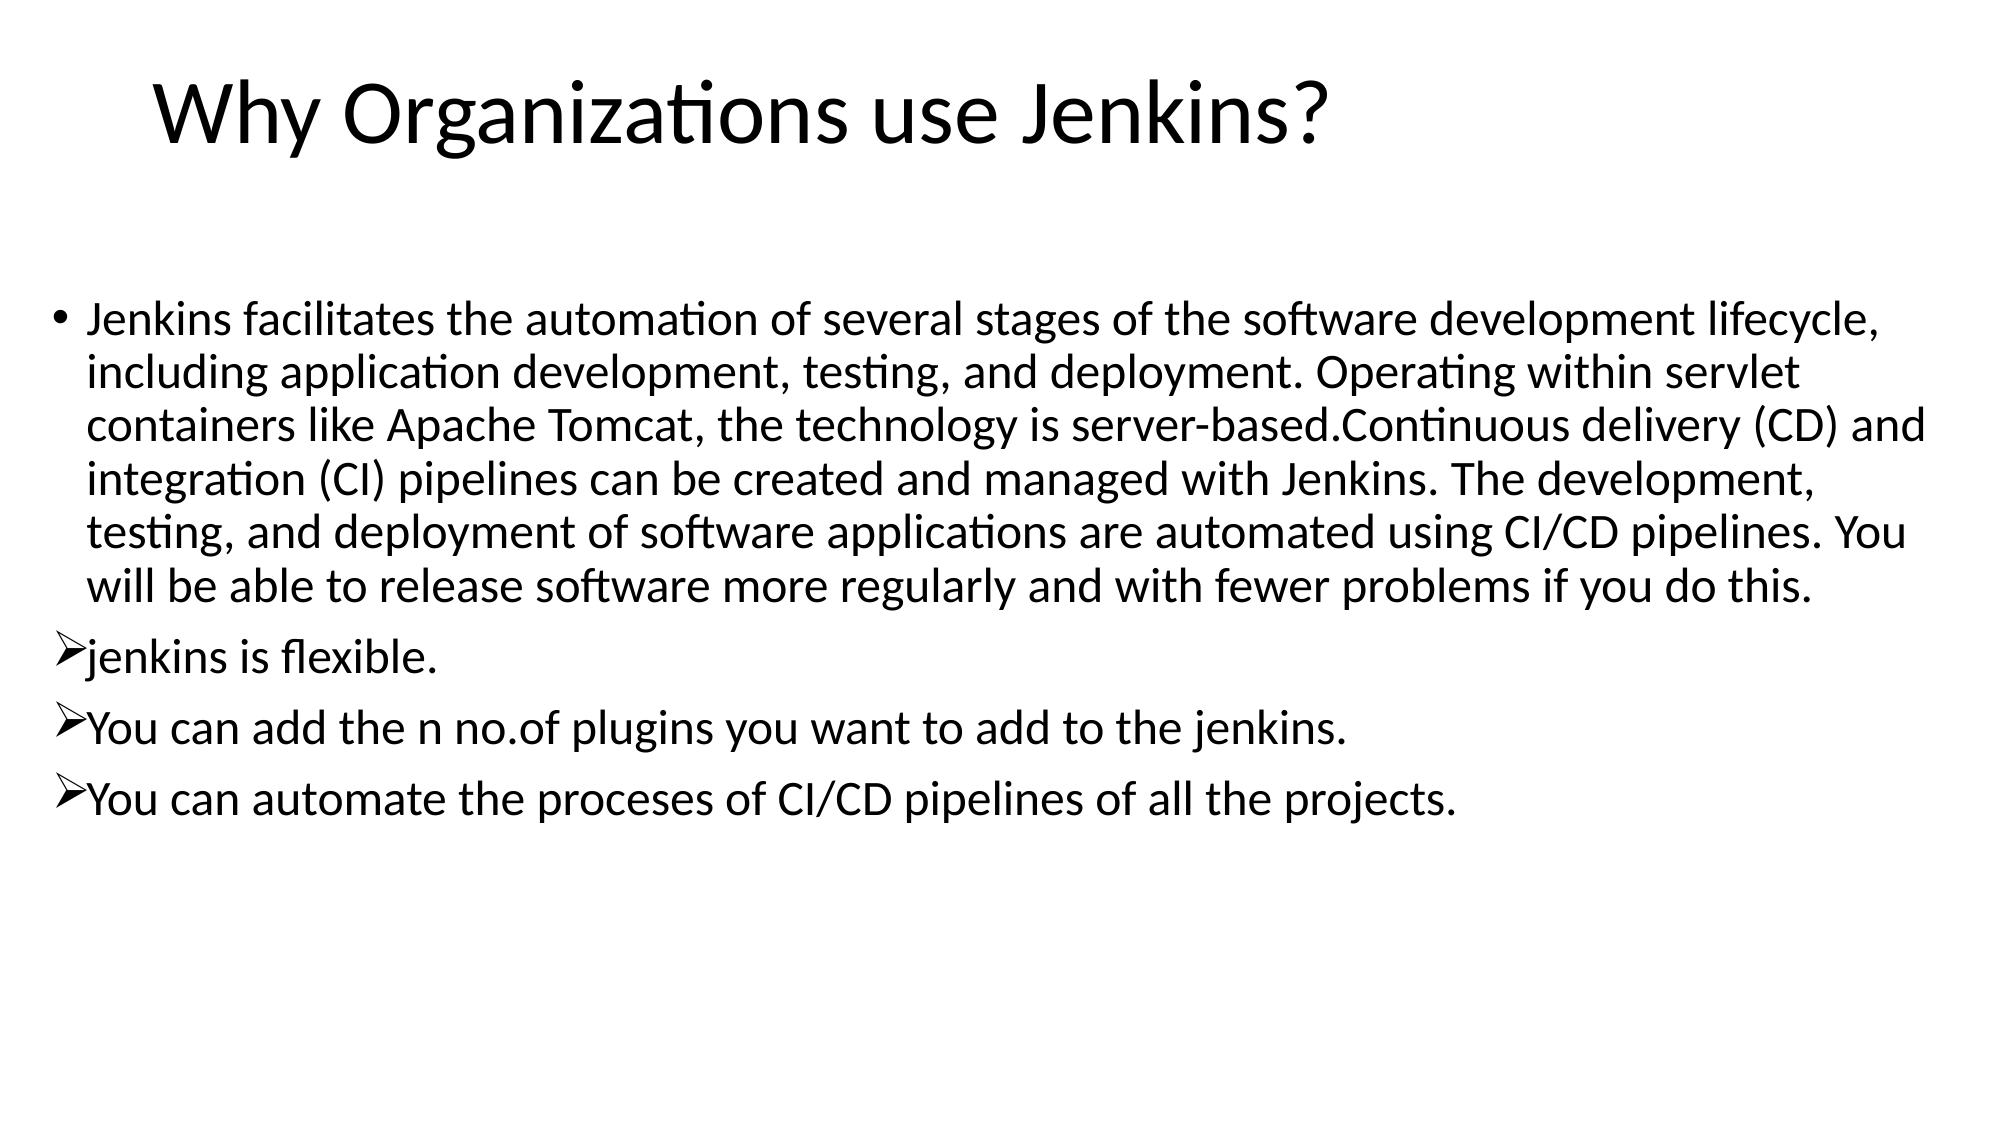

# Why Organizations use Jenkins?
Jenkins facilitates the automation of several stages of the software development lifecycle, including application development, testing, and deployment. Operating within servlet containers like Apache Tomcat, the technology is server-based.Continuous delivery (CD) and integration (CI) pipelines can be created and managed with Jenkins. The development, testing, and deployment of software applications are automated using CI/CD pipelines. You will be able to release software more regularly and with fewer problems if you do this.
jenkins is flexible.
You can add the n no.of plugins you want to add to the jenkins.
You can automate the proceses of CI/CD pipelines of all the projects.